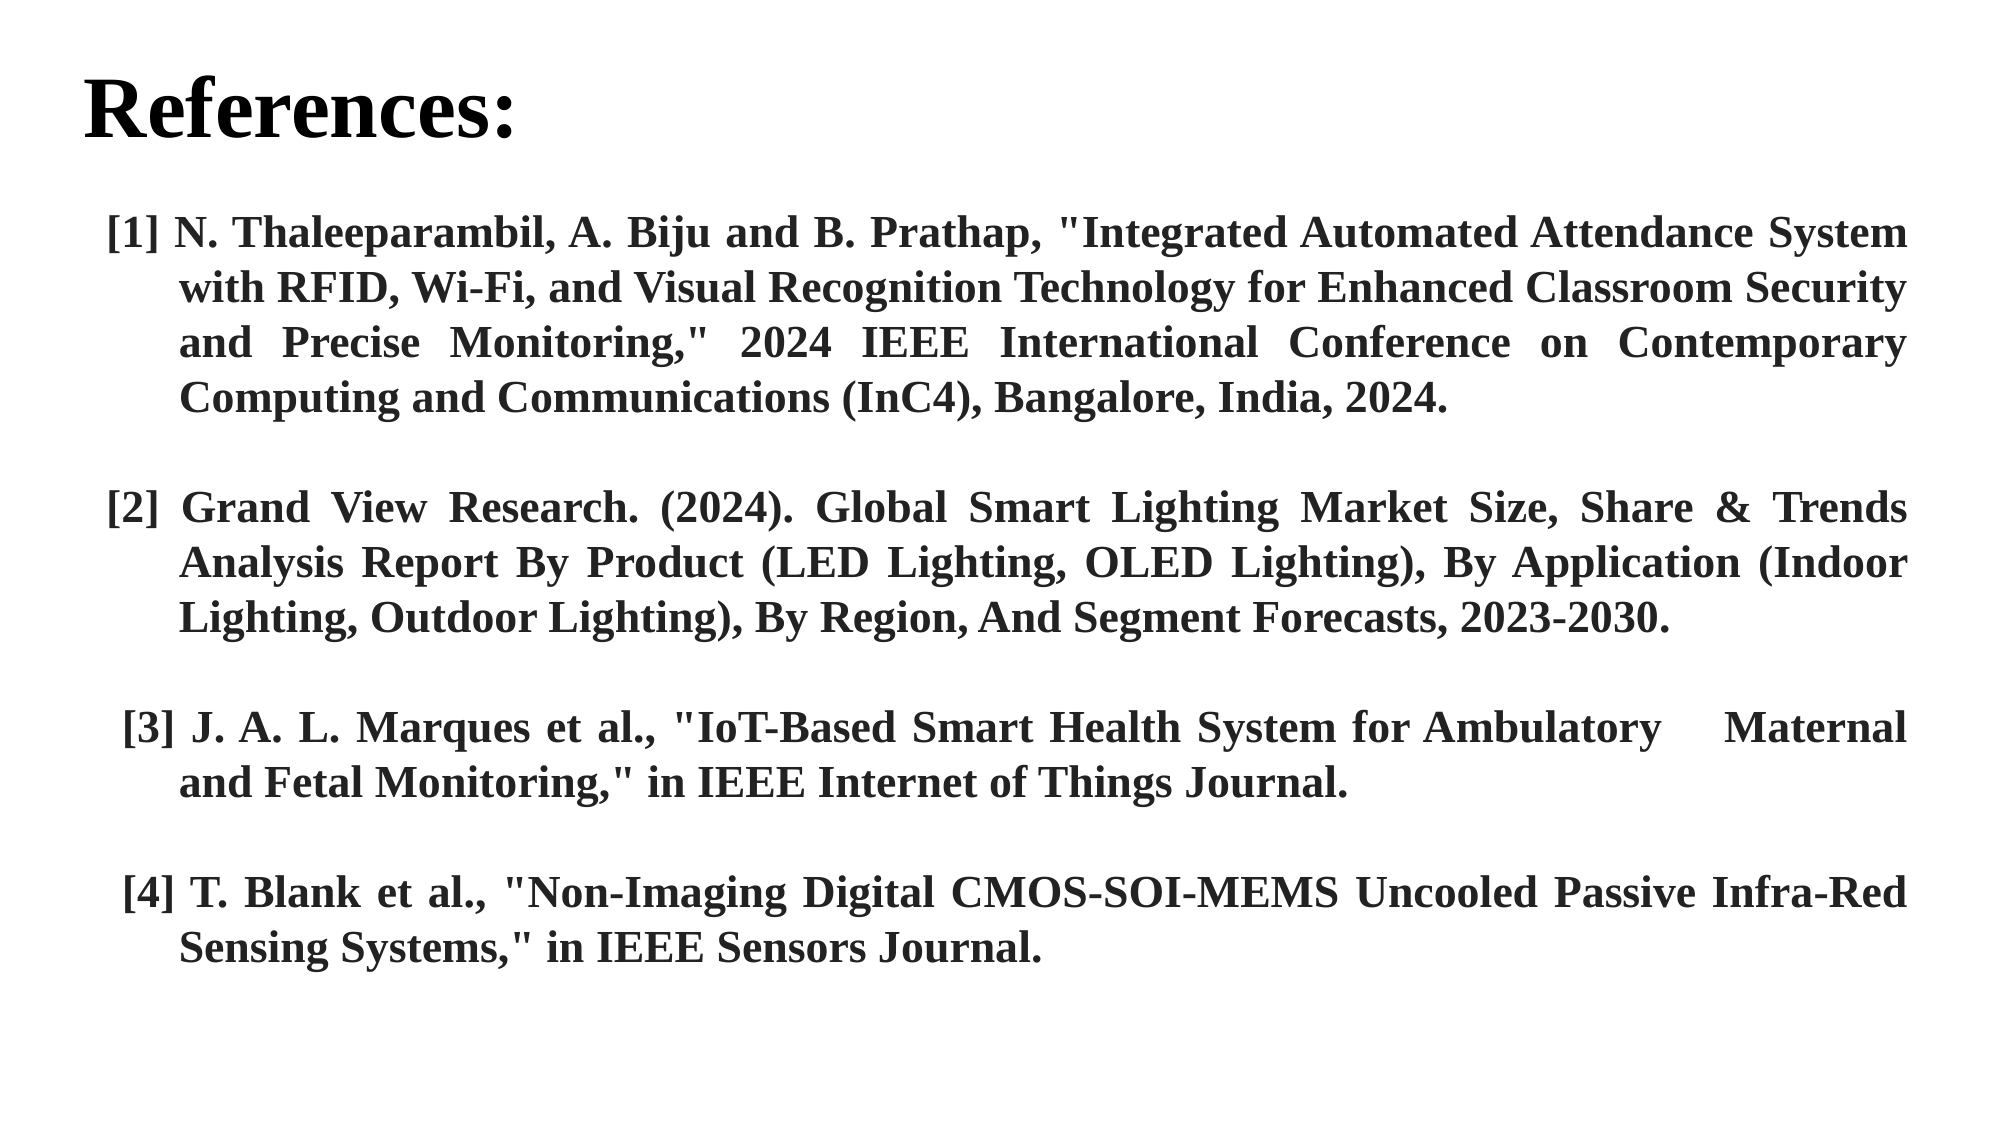

# References:
[1] N. Thaleeparambil, A. Biju and B. Prathap, "Integrated Automated Attendance System with RFID, Wi-Fi, and Visual Recognition Technology for Enhanced Classroom Security and Precise Monitoring," 2024 IEEE International Conference on Contemporary Computing and Communications (InC4), Bangalore, India, 2024.

[2] Grand View Research. (2024). Global Smart Lighting Market Size, Share & Trends Analysis Report By Product (LED Lighting, OLED Lighting), By Application (Indoor Lighting, Outdoor Lighting), By Region, And Segment Forecasts, 2023-2030.

 [3] J. A. L. Marques et al., "IoT-Based Smart Health System for Ambulatory    Maternal and Fetal Monitoring," in IEEE Internet of Things Journal.

 [4] T. Blank et al., "Non-Imaging Digital CMOS-SOI-MEMS Uncooled Passive Infra-Red Sensing Systems," in IEEE Sensors Journal.

22/11/24
BTP Presentation By-Kartik Khandelwal & Viren Sharma
27